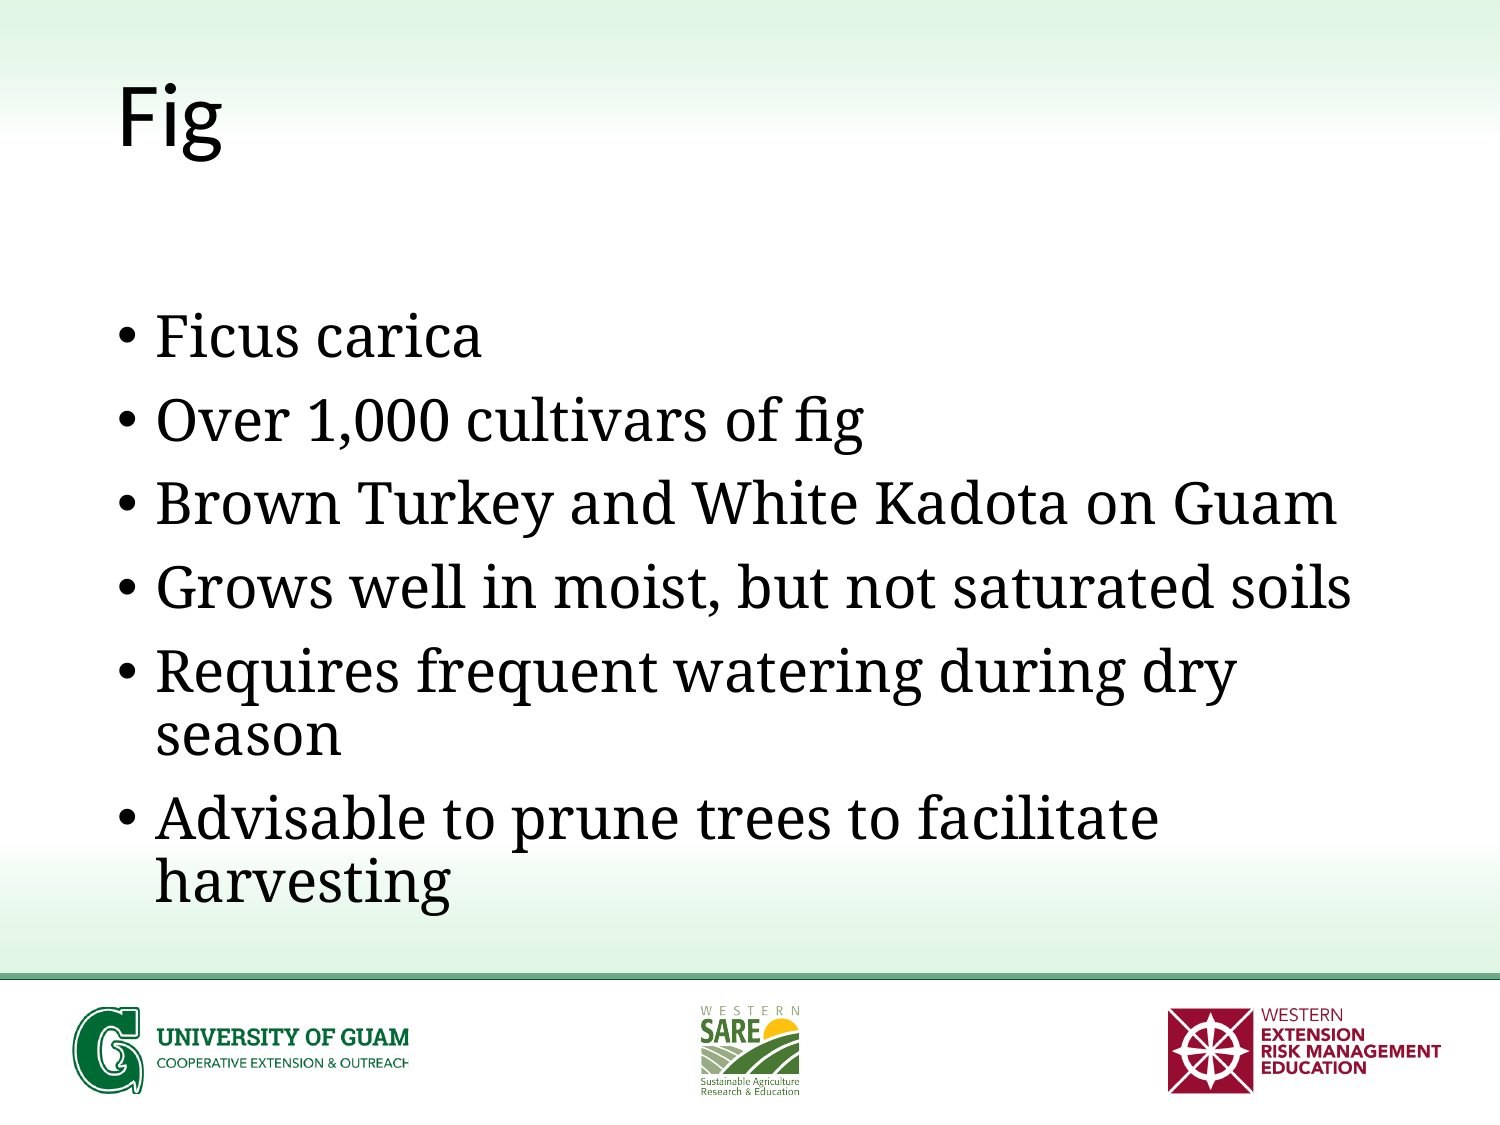

# Fig
Ficus carica
Over 1,000 cultivars of fig
Brown Turkey and White Kadota on Guam
Grows well in moist, but not saturated soils
Requires frequent watering during dry season
Advisable to prune trees to facilitate harvesting